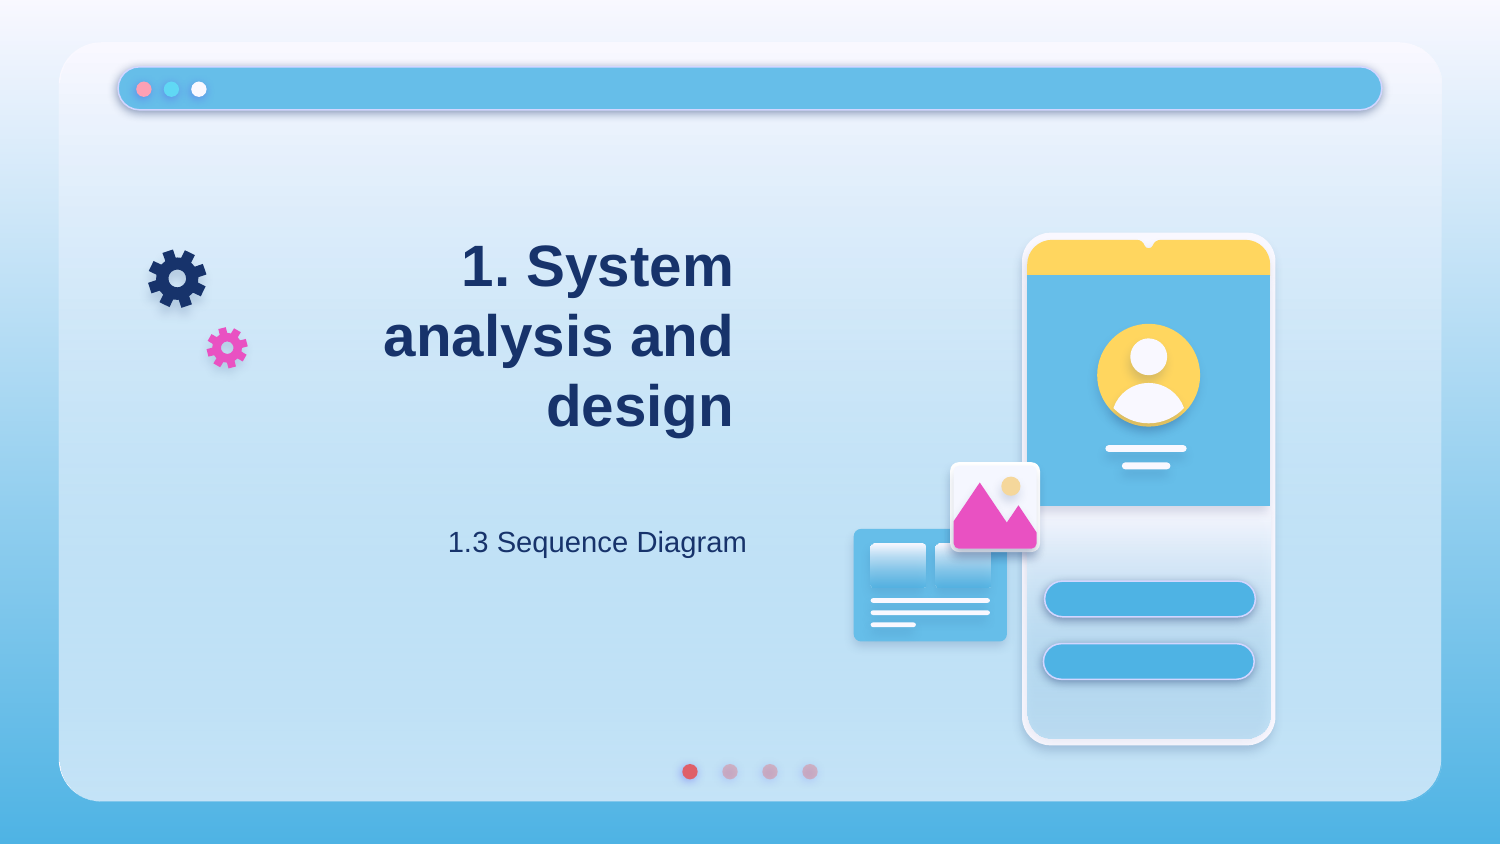

# 1. System analysis and design

1.3 Sequence Diagram